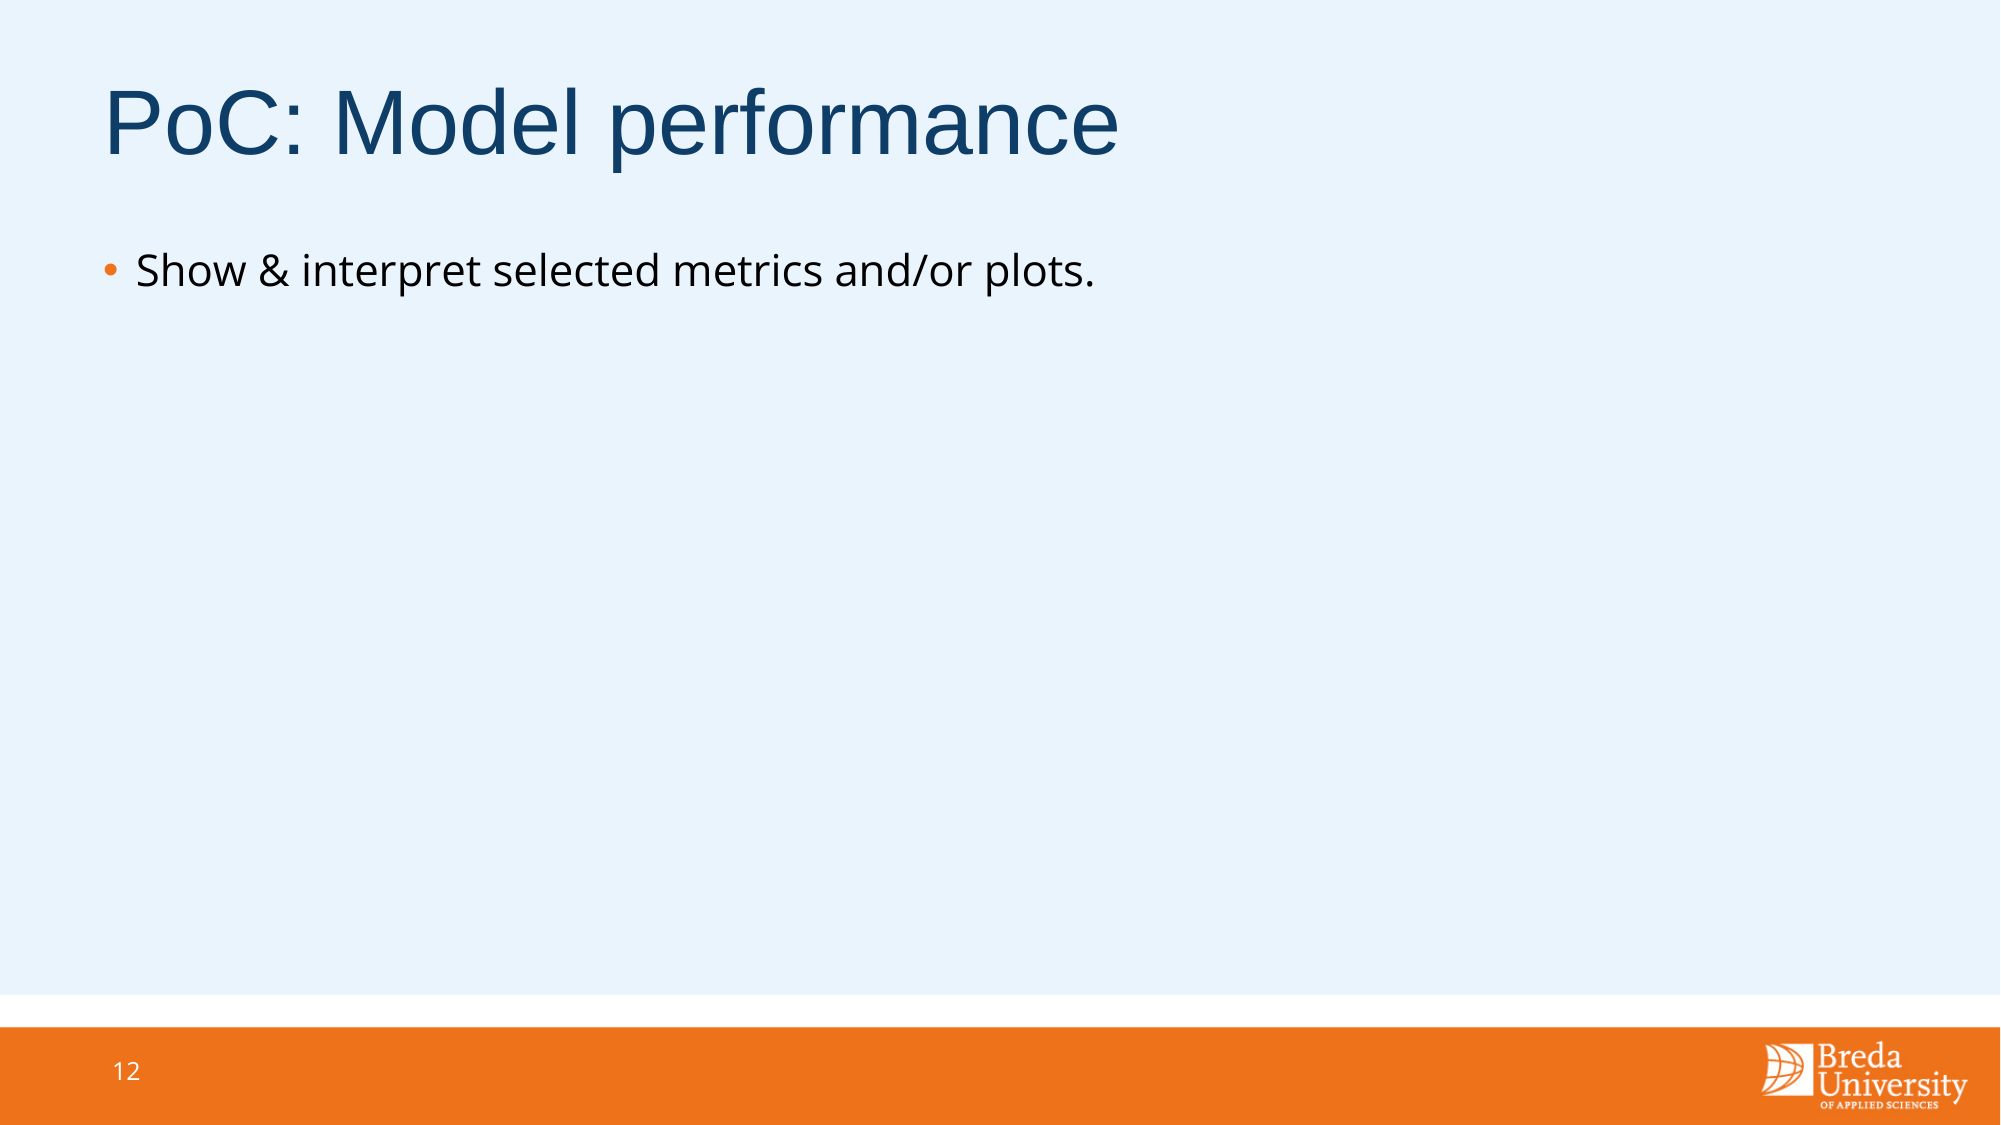

# PoC: Model performance
Show & interpret selected metrics and/or plots.
12